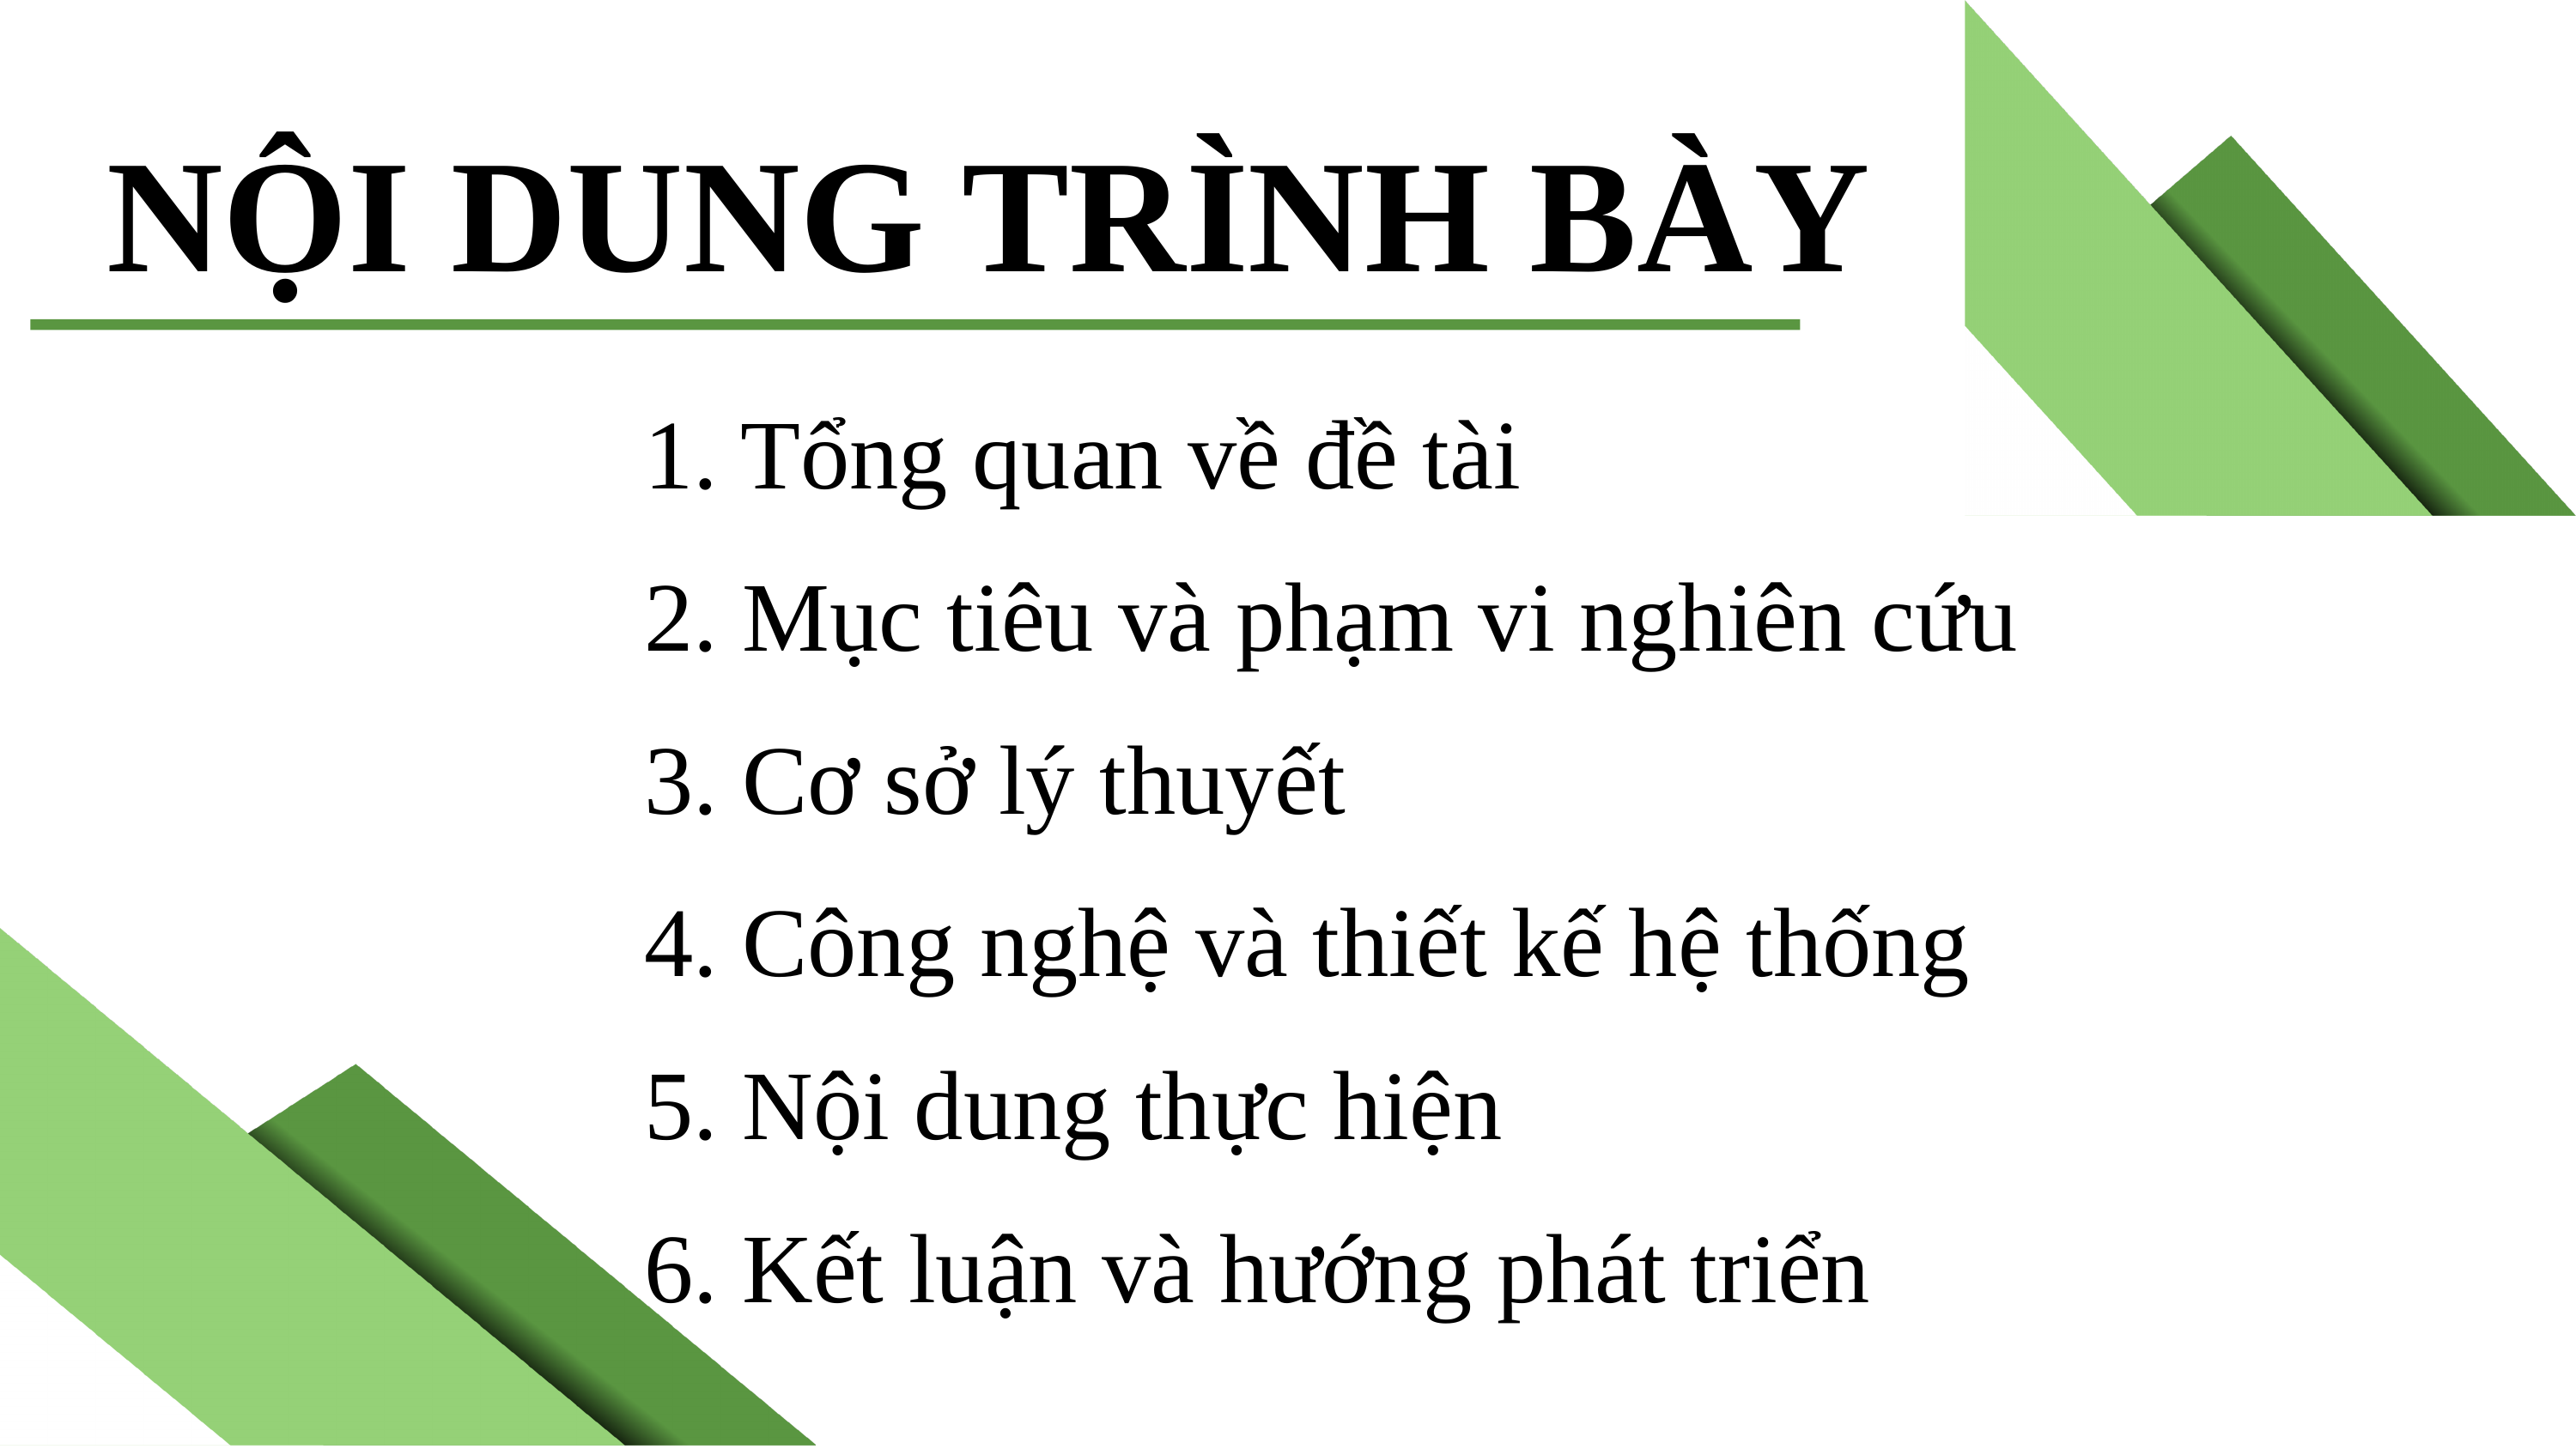

NỘI DUNG TRÌNH BÀY
INTRODUCTION

1. Tổng quan về đề tài
2. Mục tiêu và phạm vi nghiên cứu
3. Cơ sở lý thuyết
4. Công nghệ và thiết kế hệ thống
5. Nội dung thực hiện
6. Kết luận và hướng phát triển